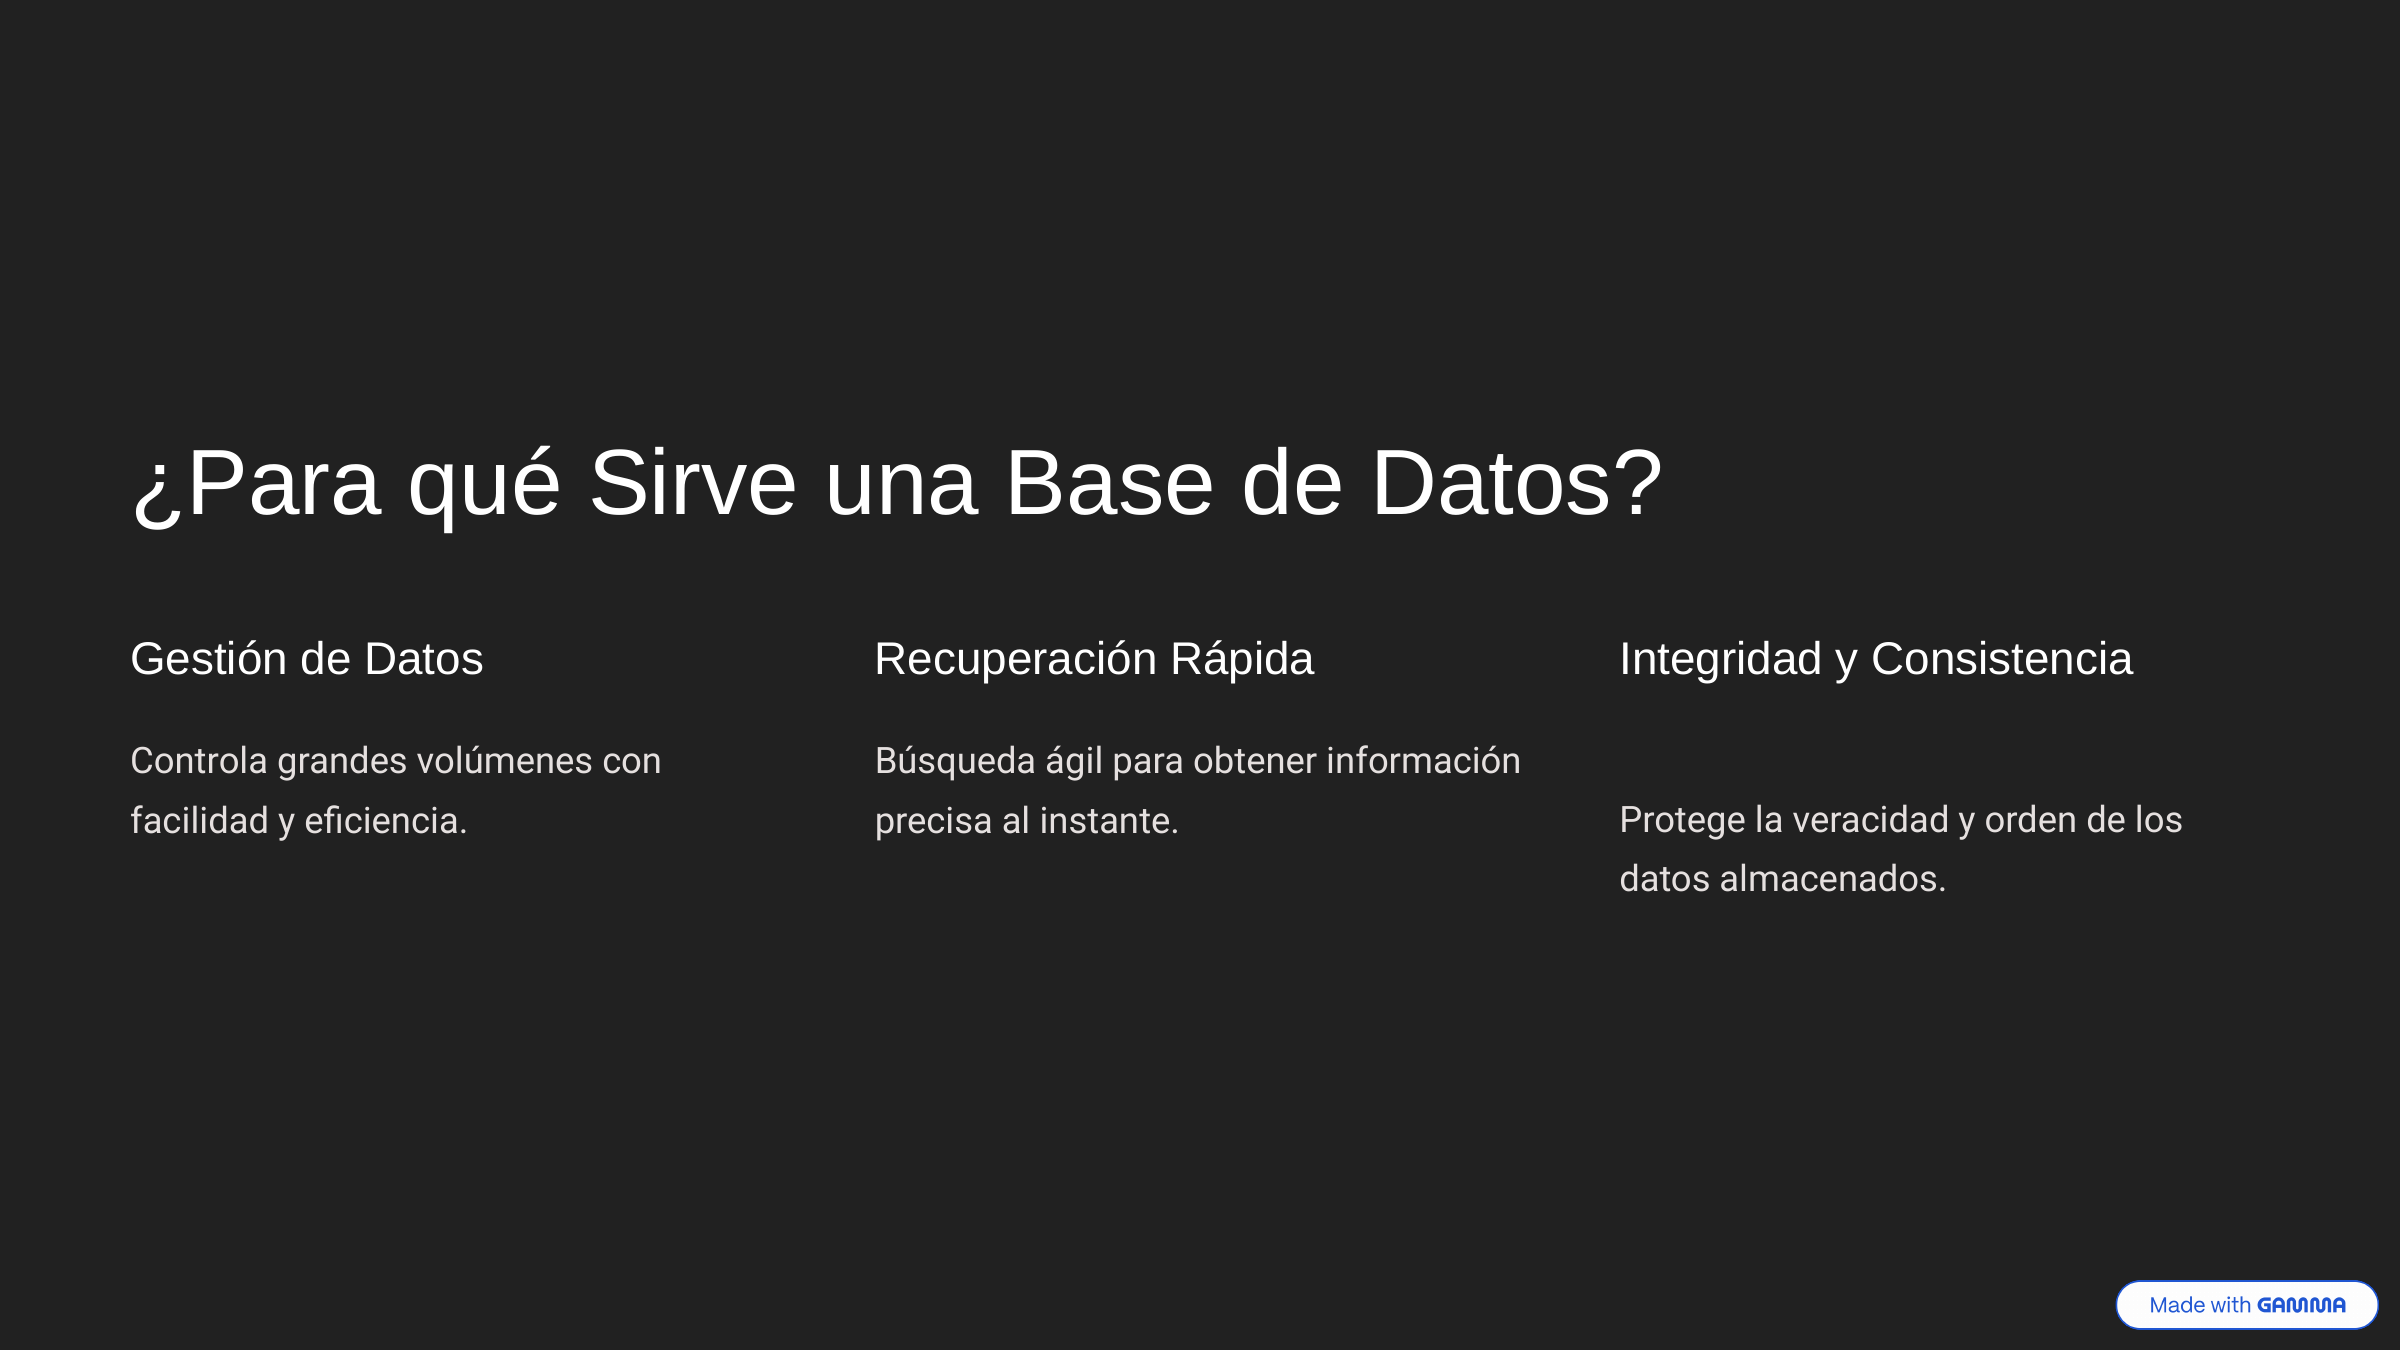

¿Para qué Sirve una Base de Datos?
Gestión de Datos
Recuperación Rápida
Integridad y Consistencia
Controla grandes volúmenes con facilidad y eficiencia.
Búsqueda ágil para obtener información precisa al instante.
Protege la veracidad y orden de los datos almacenados.